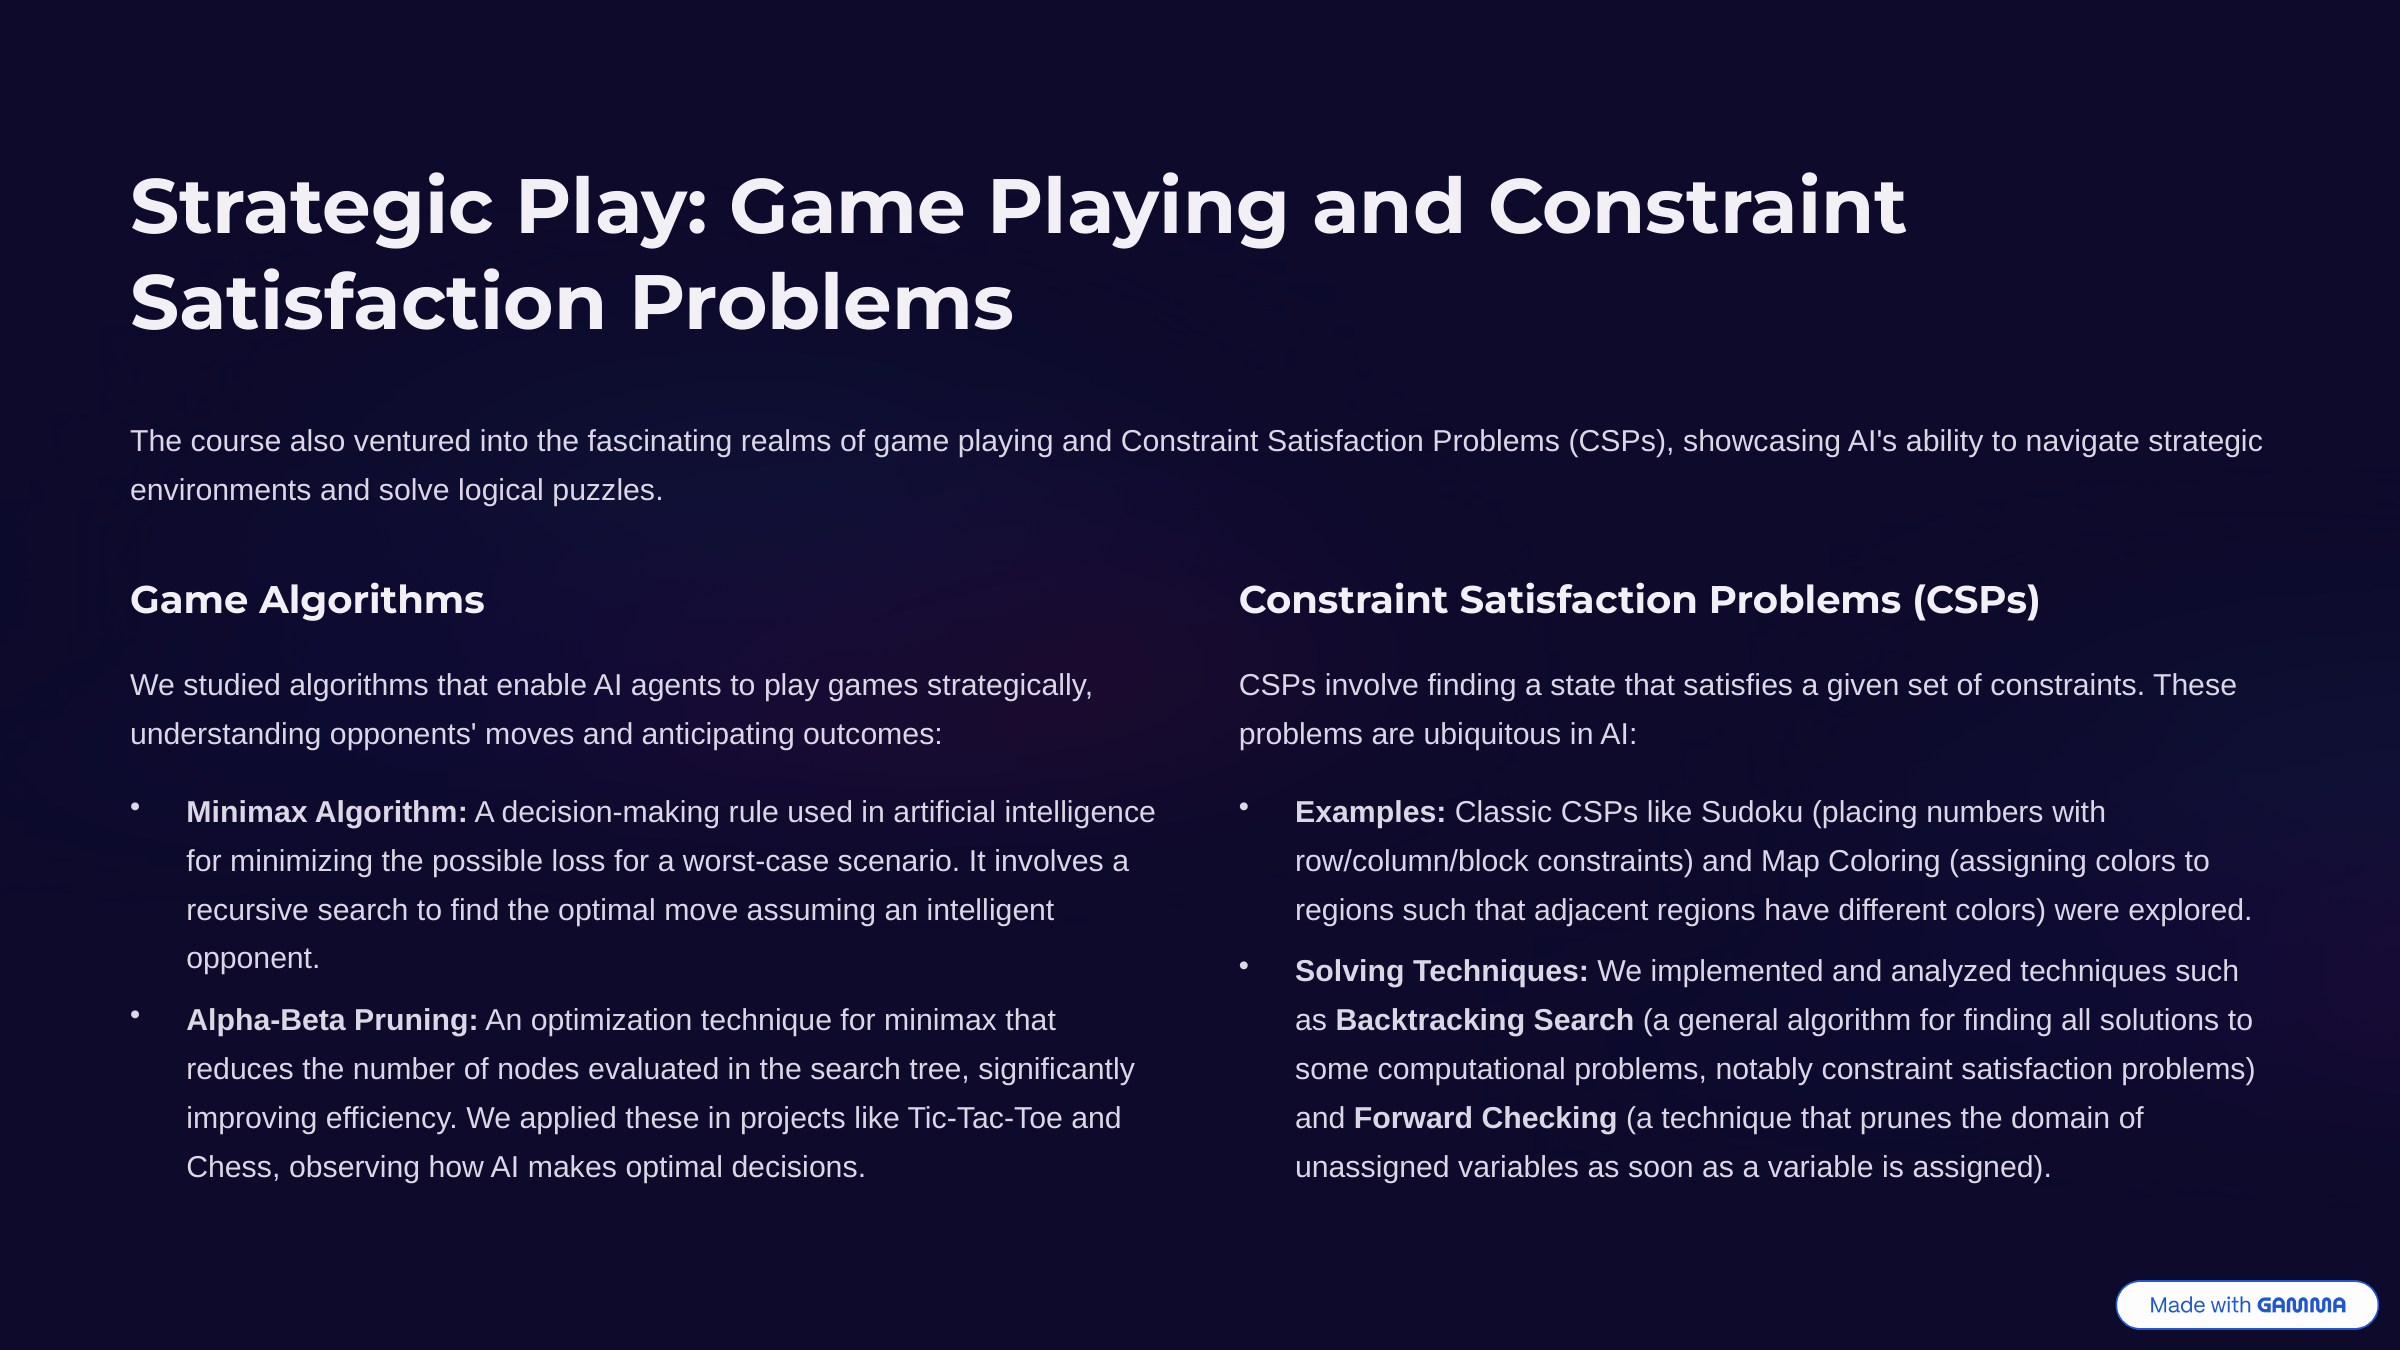

Strategic Play: Game Playing and Constraint Satisfaction Problems
The course also ventured into the fascinating realms of game playing and Constraint Satisfaction Problems (CSPs), showcasing AI's ability to navigate strategic environments and solve logical puzzles.
Game Algorithms
Constraint Satisfaction Problems (CSPs)
We studied algorithms that enable AI agents to play games strategically, understanding opponents' moves and anticipating outcomes:
CSPs involve finding a state that satisfies a given set of constraints. These problems are ubiquitous in AI:
Minimax Algorithm: A decision-making rule used in artificial intelligence for minimizing the possible loss for a worst-case scenario. It involves a recursive search to find the optimal move assuming an intelligent opponent.
Examples: Classic CSPs like Sudoku (placing numbers with row/column/block constraints) and Map Coloring (assigning colors to regions such that adjacent regions have different colors) were explored.
Solving Techniques: We implemented and analyzed techniques such as Backtracking Search (a general algorithm for finding all solutions to some computational problems, notably constraint satisfaction problems) and Forward Checking (a technique that prunes the domain of unassigned variables as soon as a variable is assigned).
Alpha-Beta Pruning: An optimization technique for minimax that reduces the number of nodes evaluated in the search tree, significantly improving efficiency. We applied these in projects like Tic-Tac-Toe and Chess, observing how AI makes optimal decisions.